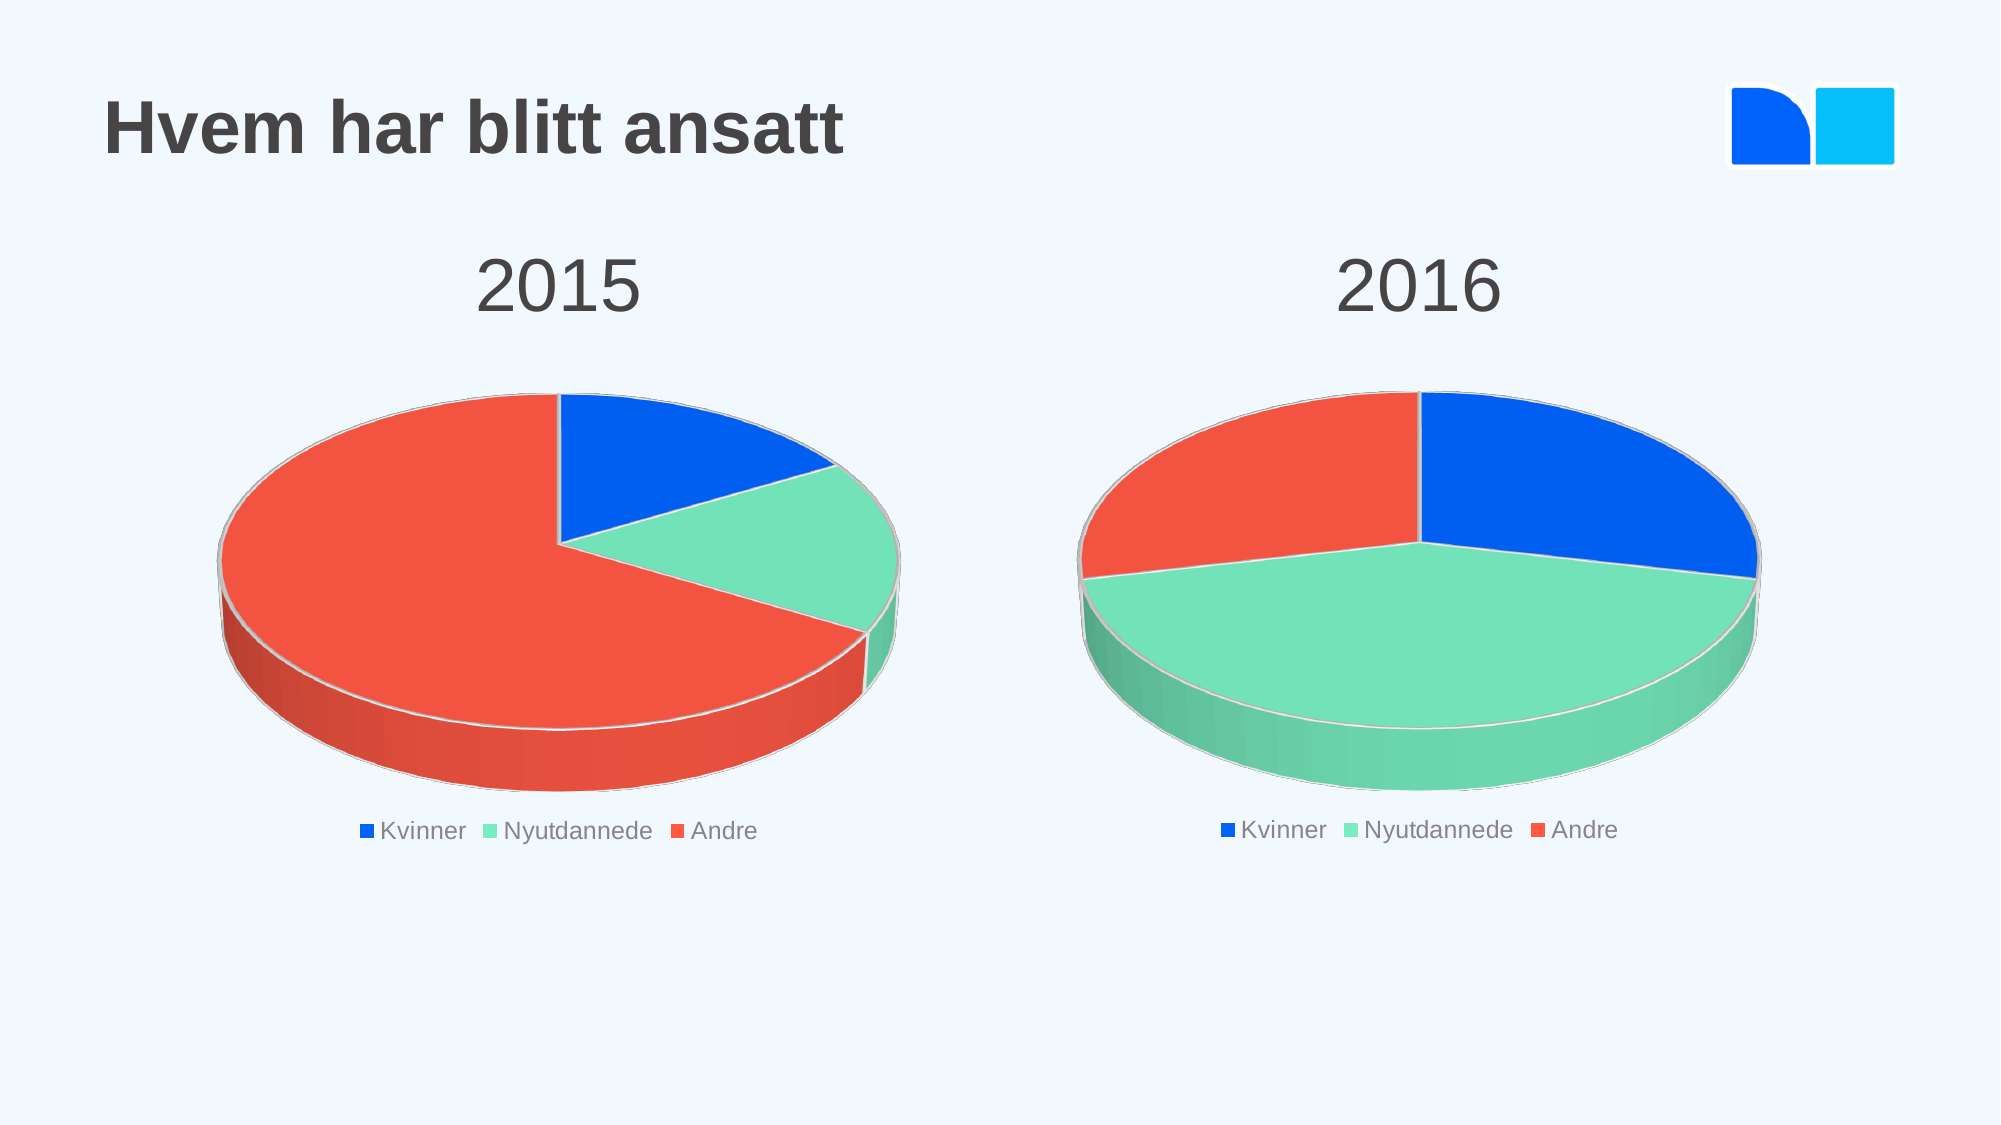

# Hvem har blitt ansatt
2015
2016

[unsupported chart]

[unsupported chart]